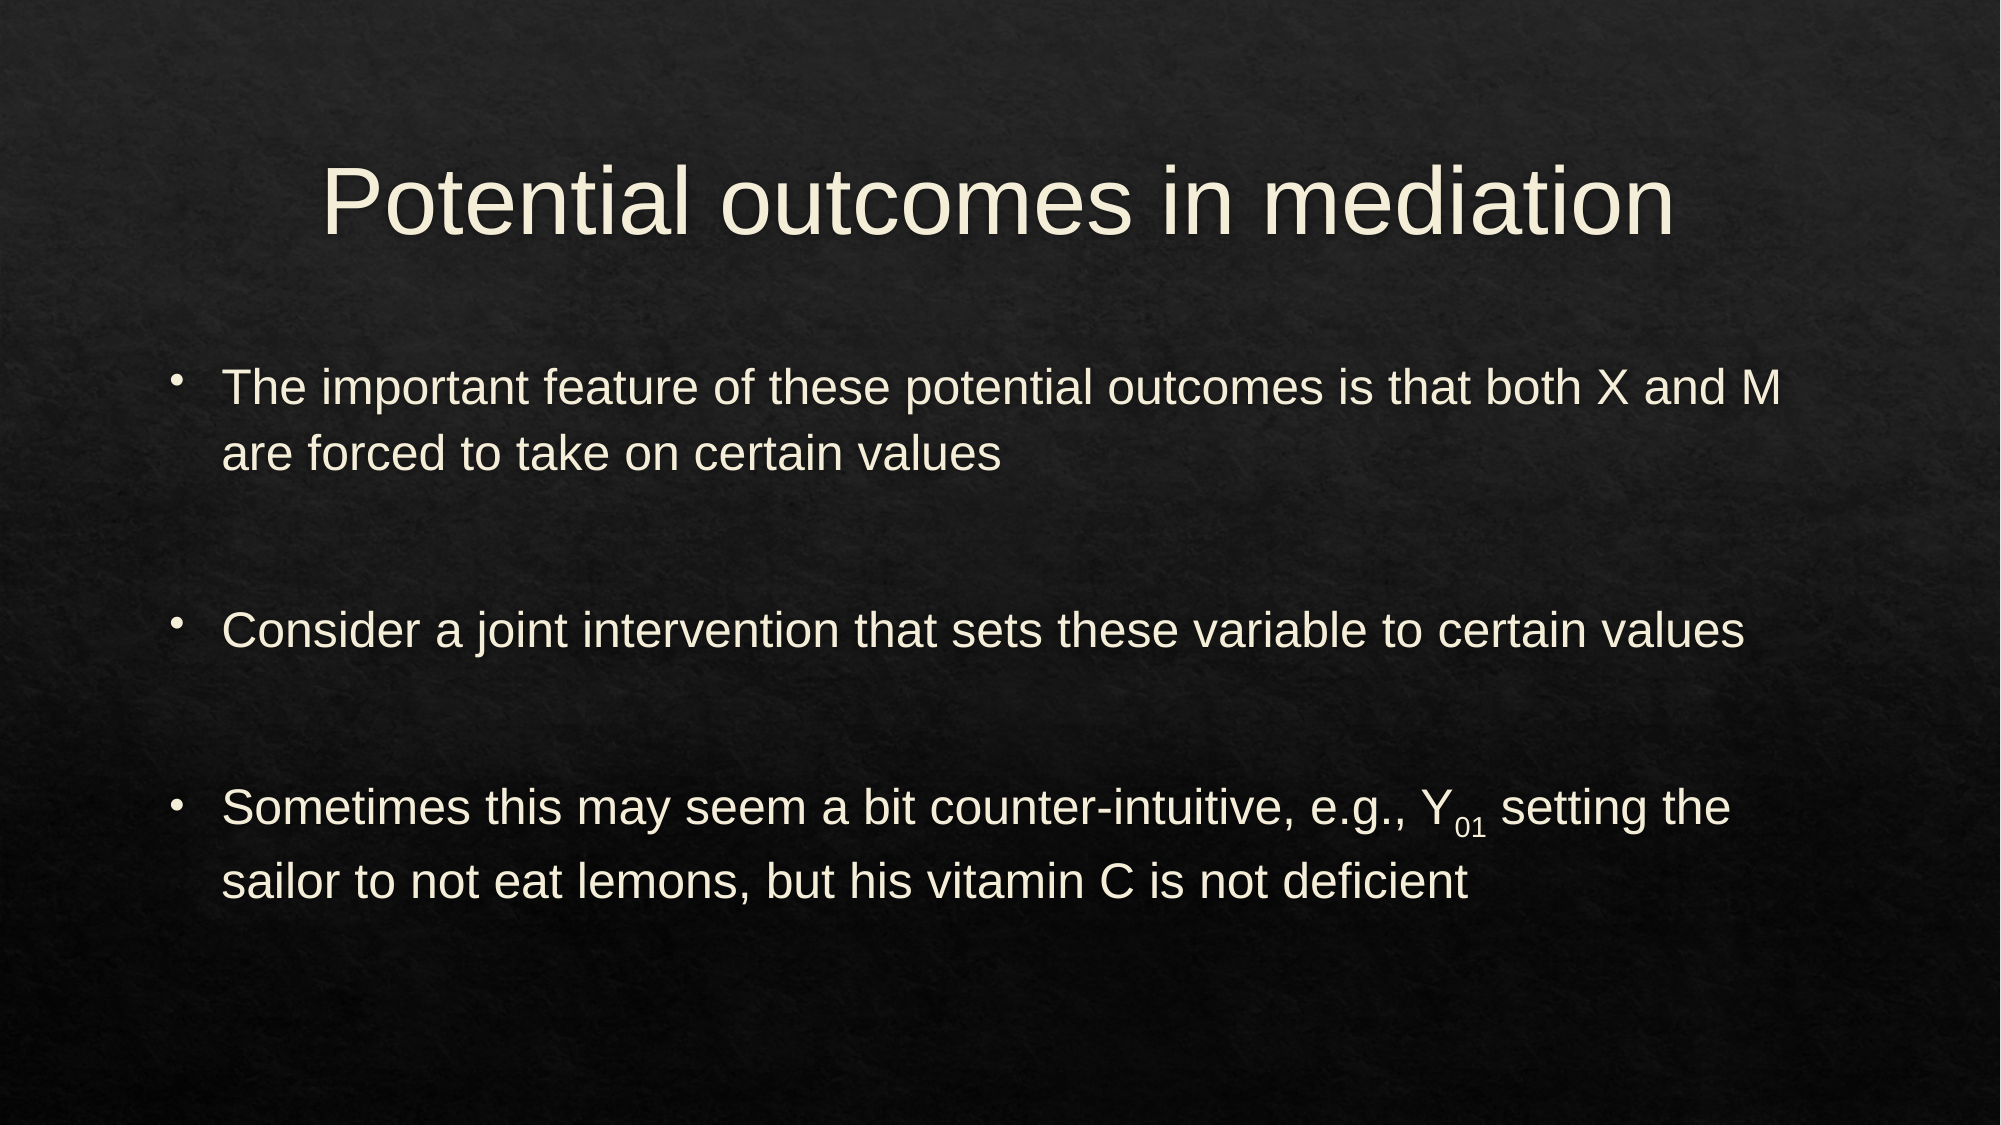

# Potential outcomes in mediation
The important feature of these potential outcomes is that both X and M are forced to take on certain values

Consider a joint intervention that sets these variable to certain values

Sometimes this may seem a bit counter-intuitive, e.g., Y01 setting the sailor to not eat lemons, but his vitamin C is not deficient